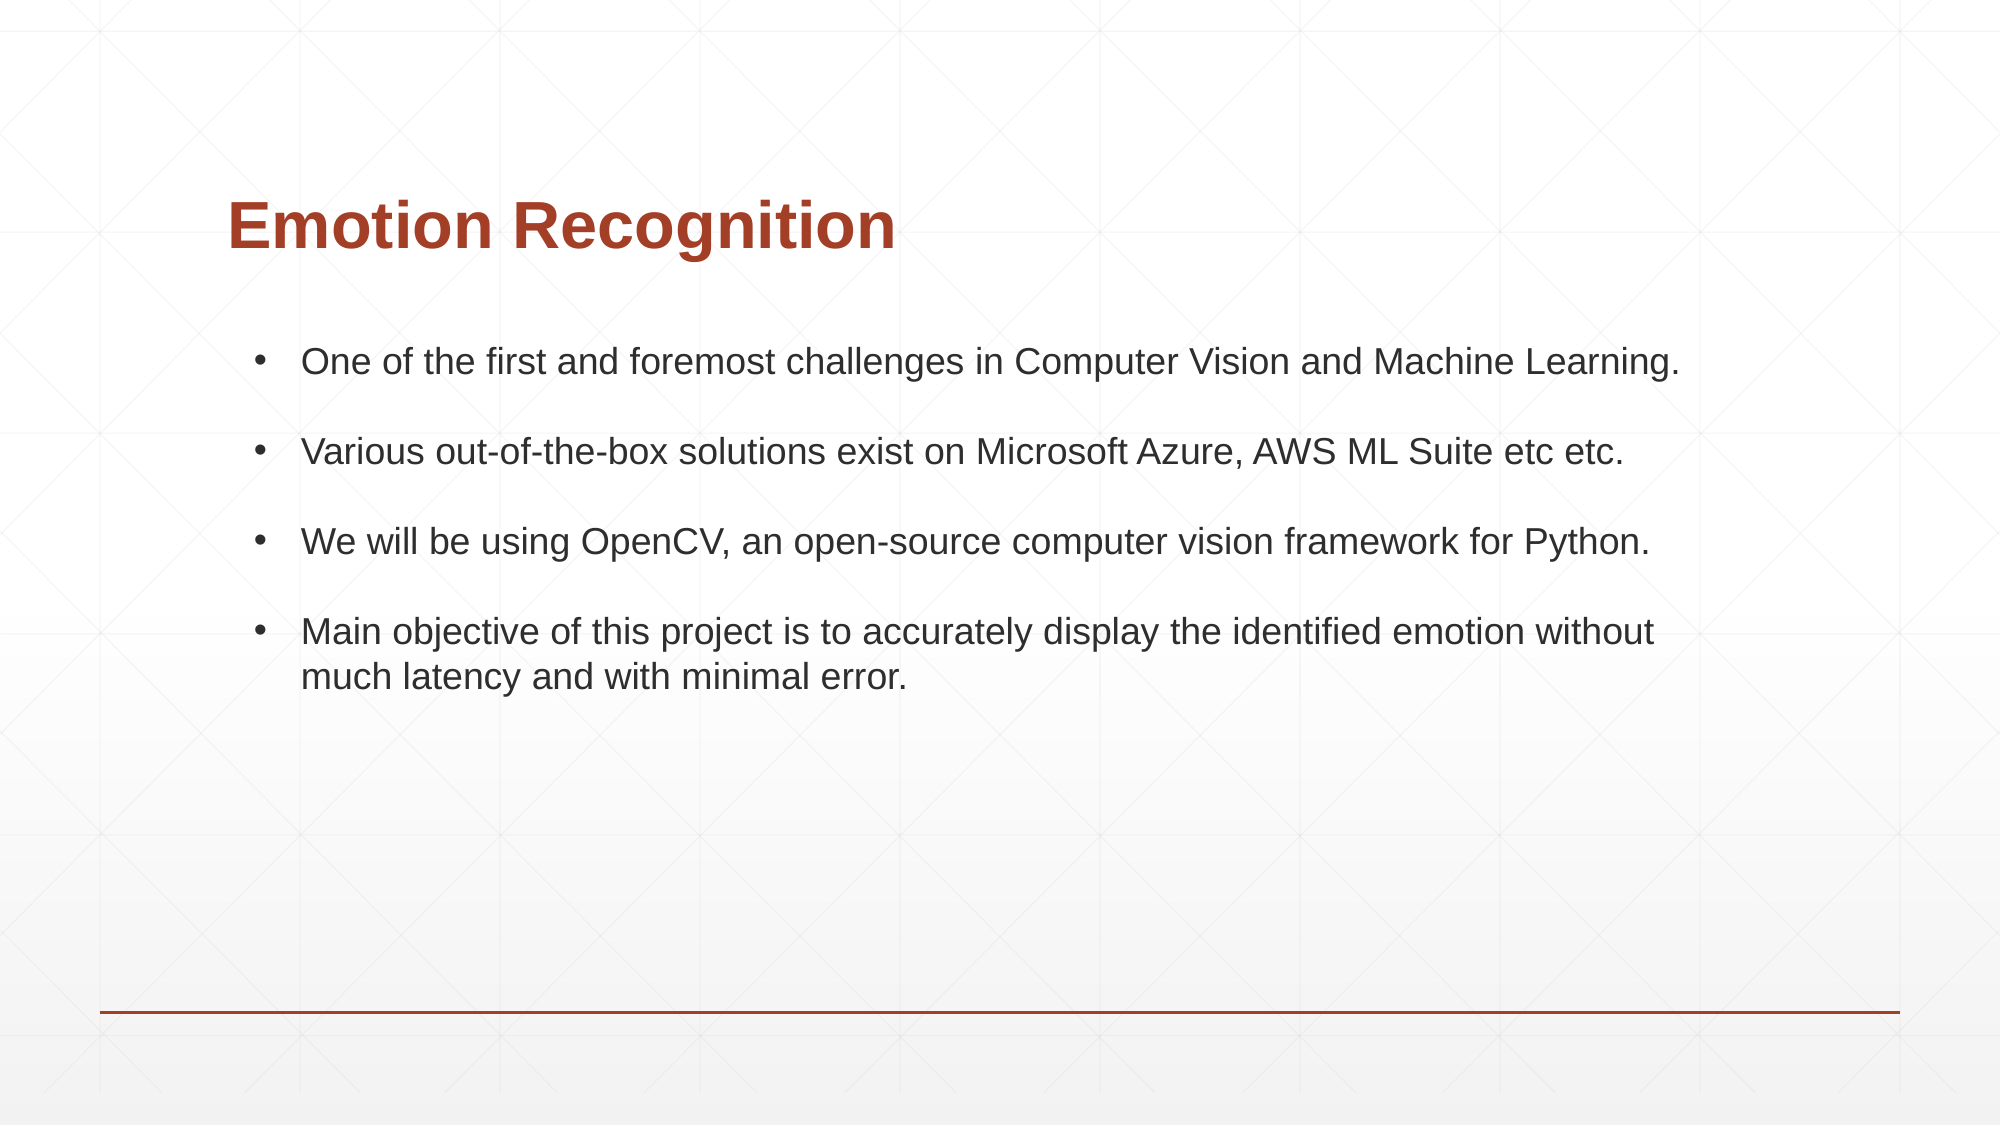

# Emotion Recognition
One of the first and foremost challenges in Computer Vision and Machine Learning.

Various out-of-the-box solutions exist on Microsoft Azure, AWS ML Suite etc etc.

We will be using OpenCV, an open-source computer vision framework for Python.

Main objective of this project is to accurately display the identified emotion without much latency and with minimal error.